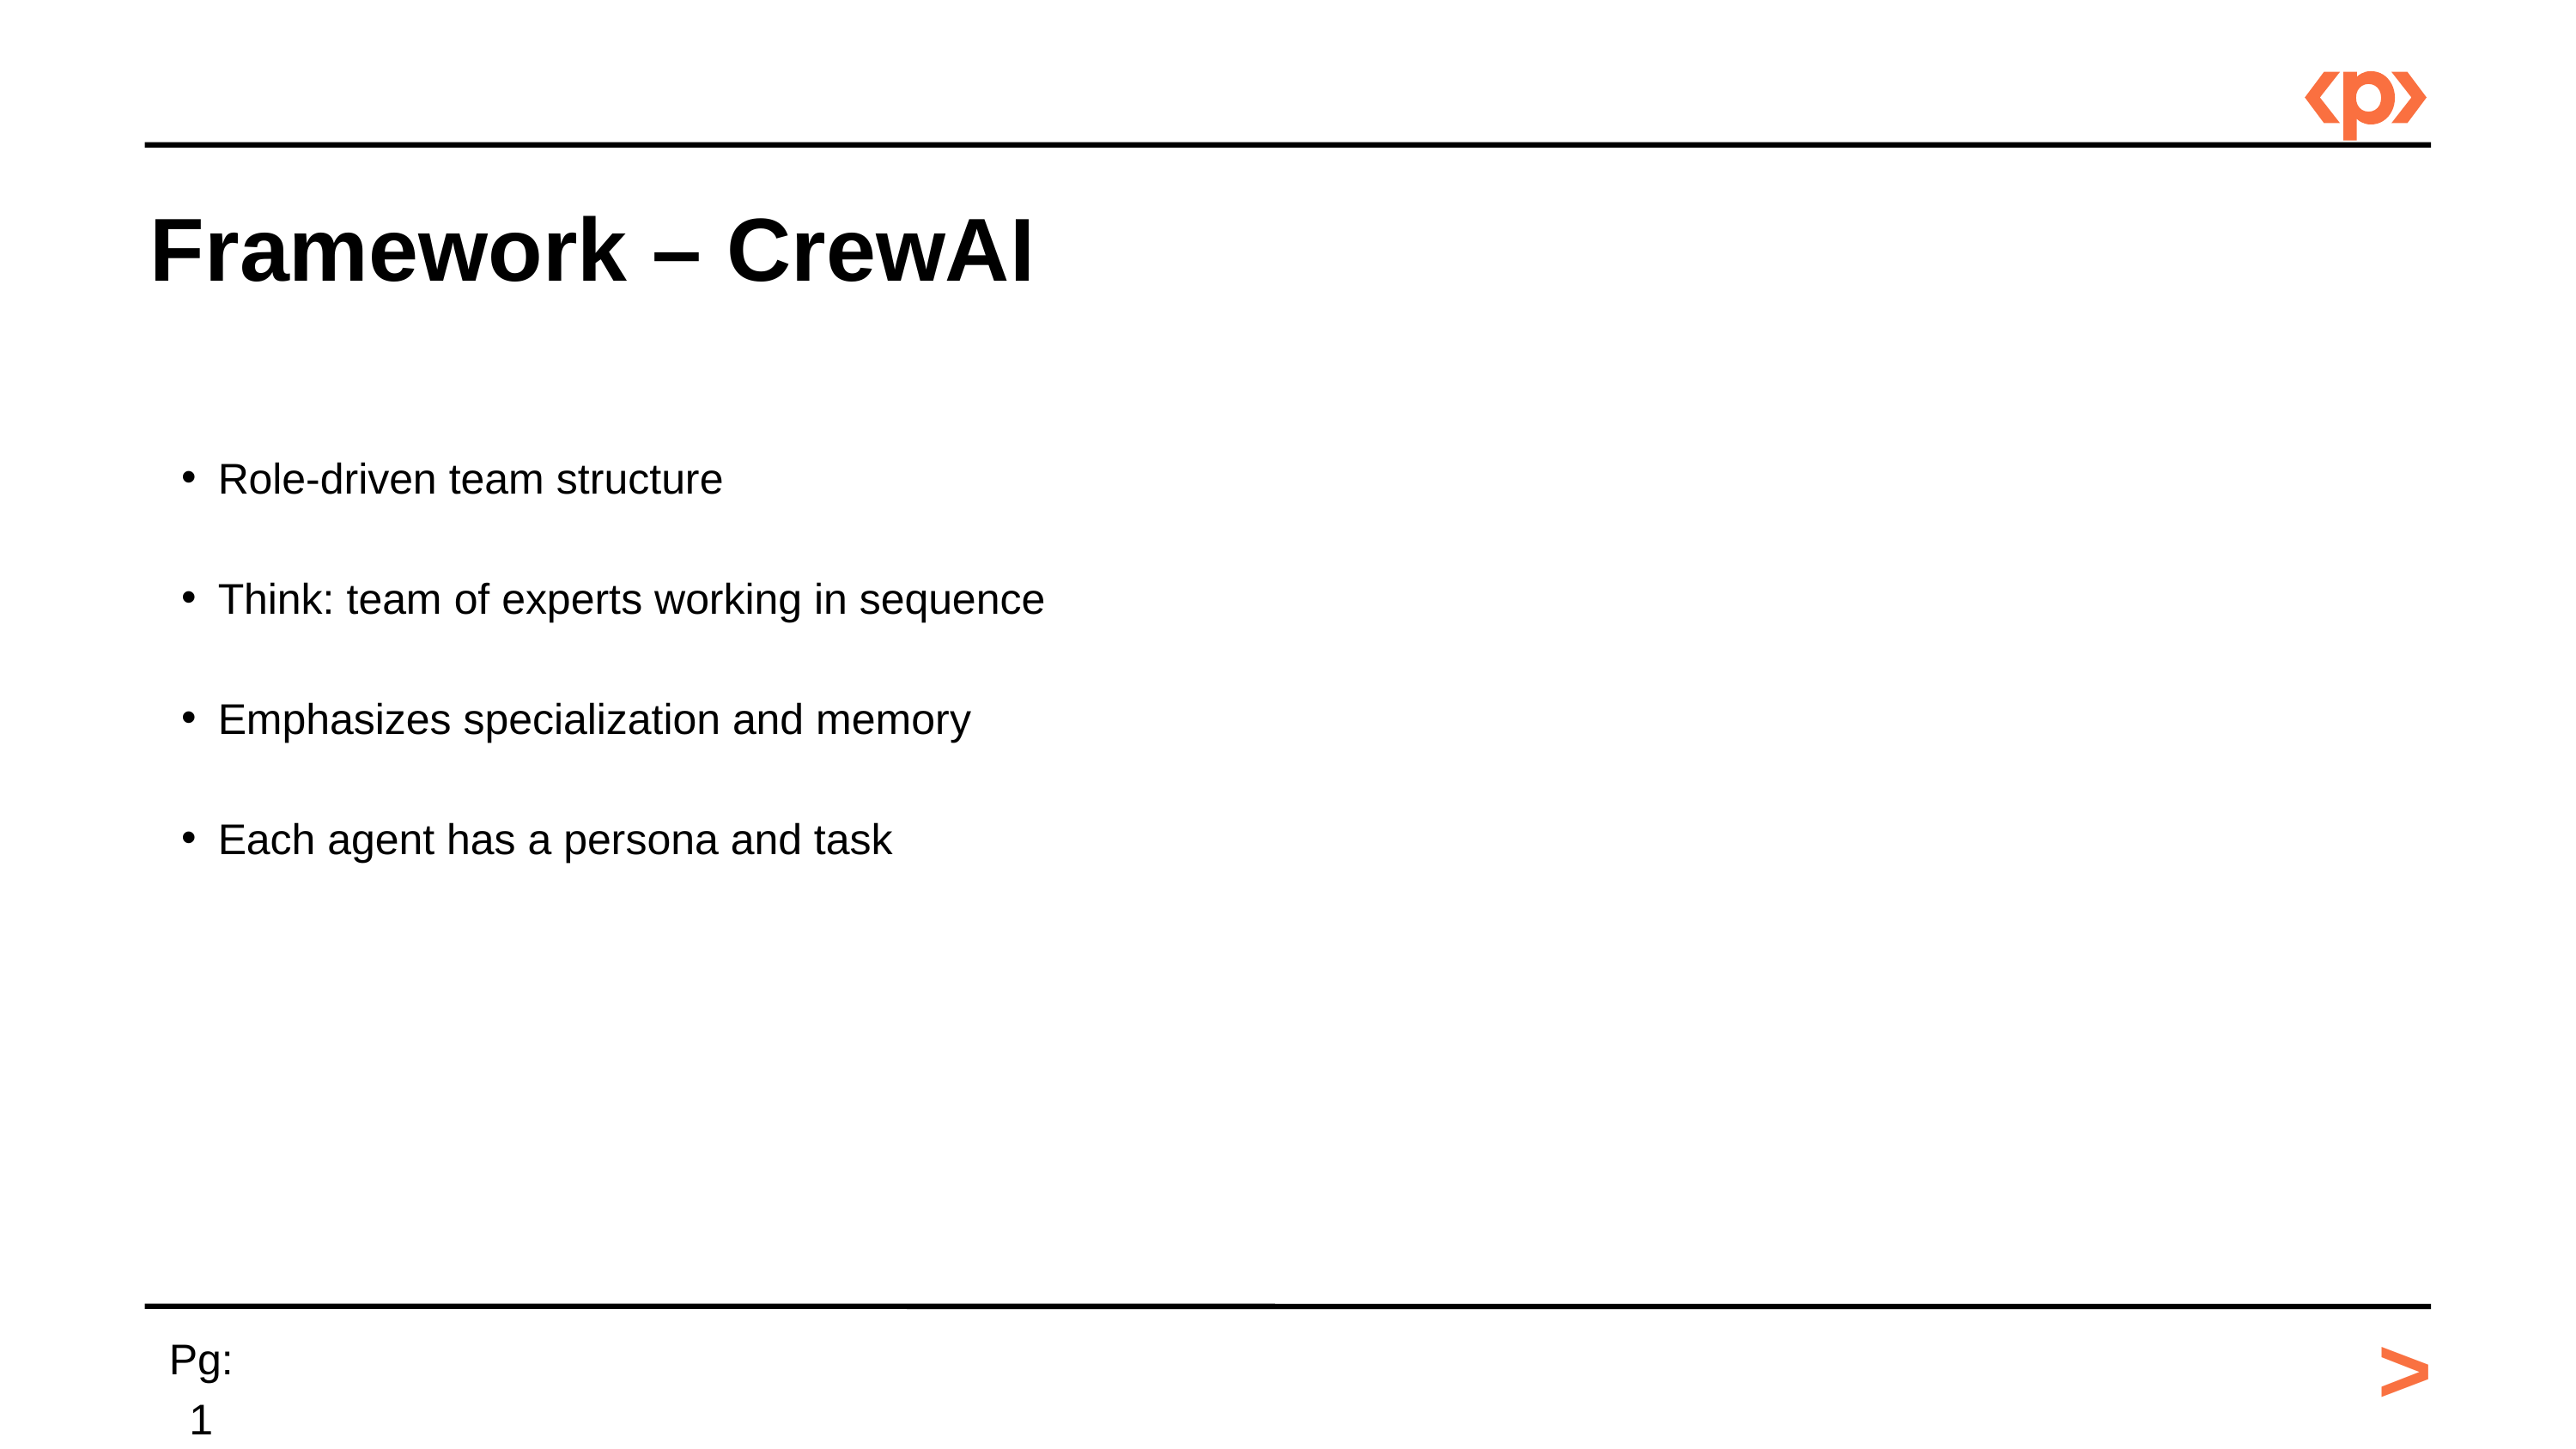

Framework – CrewAI

Role-driven team structure

Think: team of experts working in sequence

Emphasizes specialization and memory

Each agent has a persona and task

>

Pg: 1